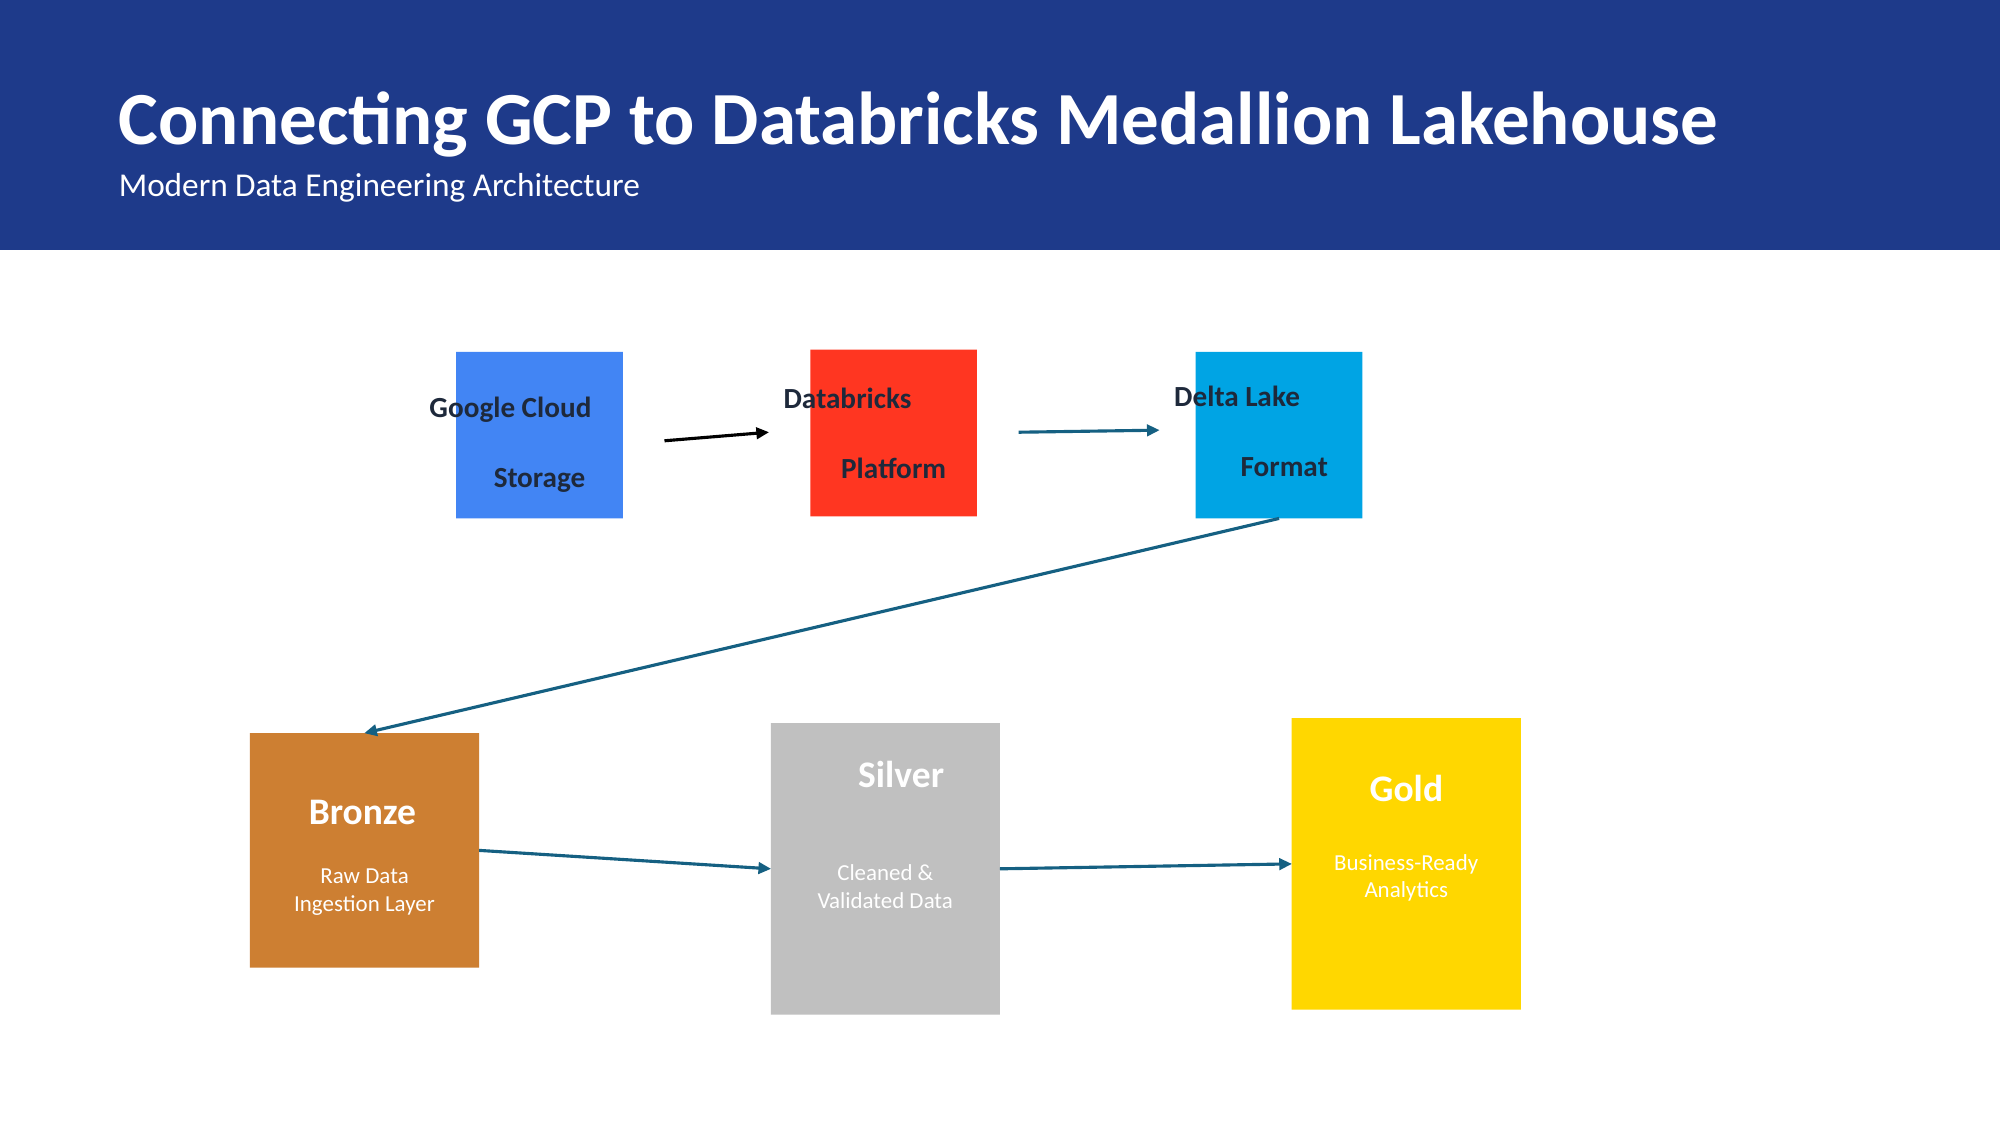

Connecting GCP to Databricks Medallion Lakehouse
Modern Data Engineering Architecture

Delta Lake

Format
Databricks

Platform
Google Cloud

Storage

Silver
Gold
Bronze
Business-Ready
Analytics
Cleaned &
Validated Data
Raw Data
Ingestion Layer

Data Engineering Architecture | 2024
1